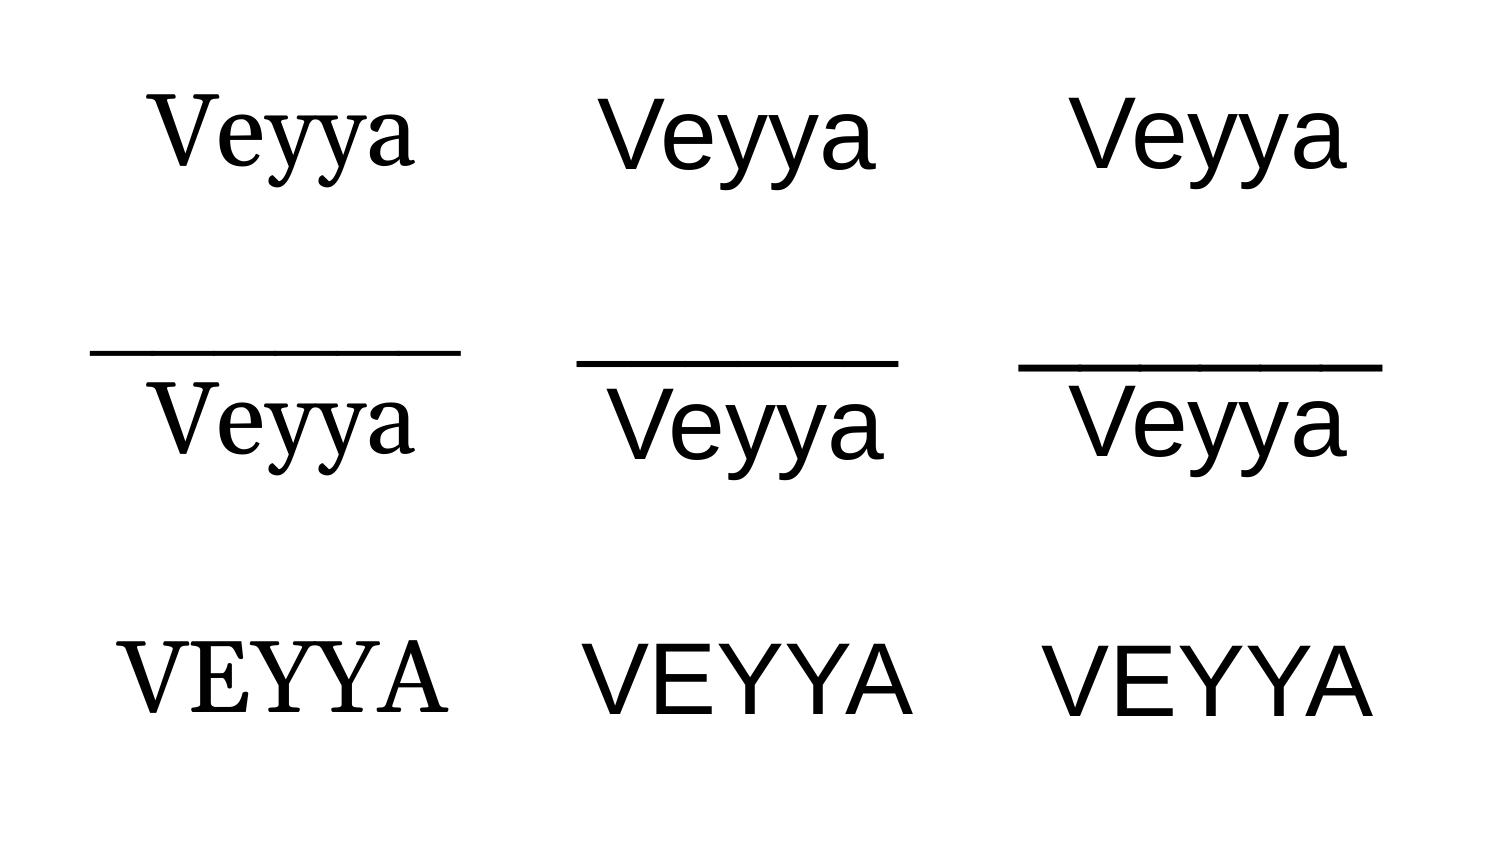

Veyya
Veyya
Veyya
______
______
Veyya
______
Veyya
Veyya
VEYYA
VEYYA
VEYYA